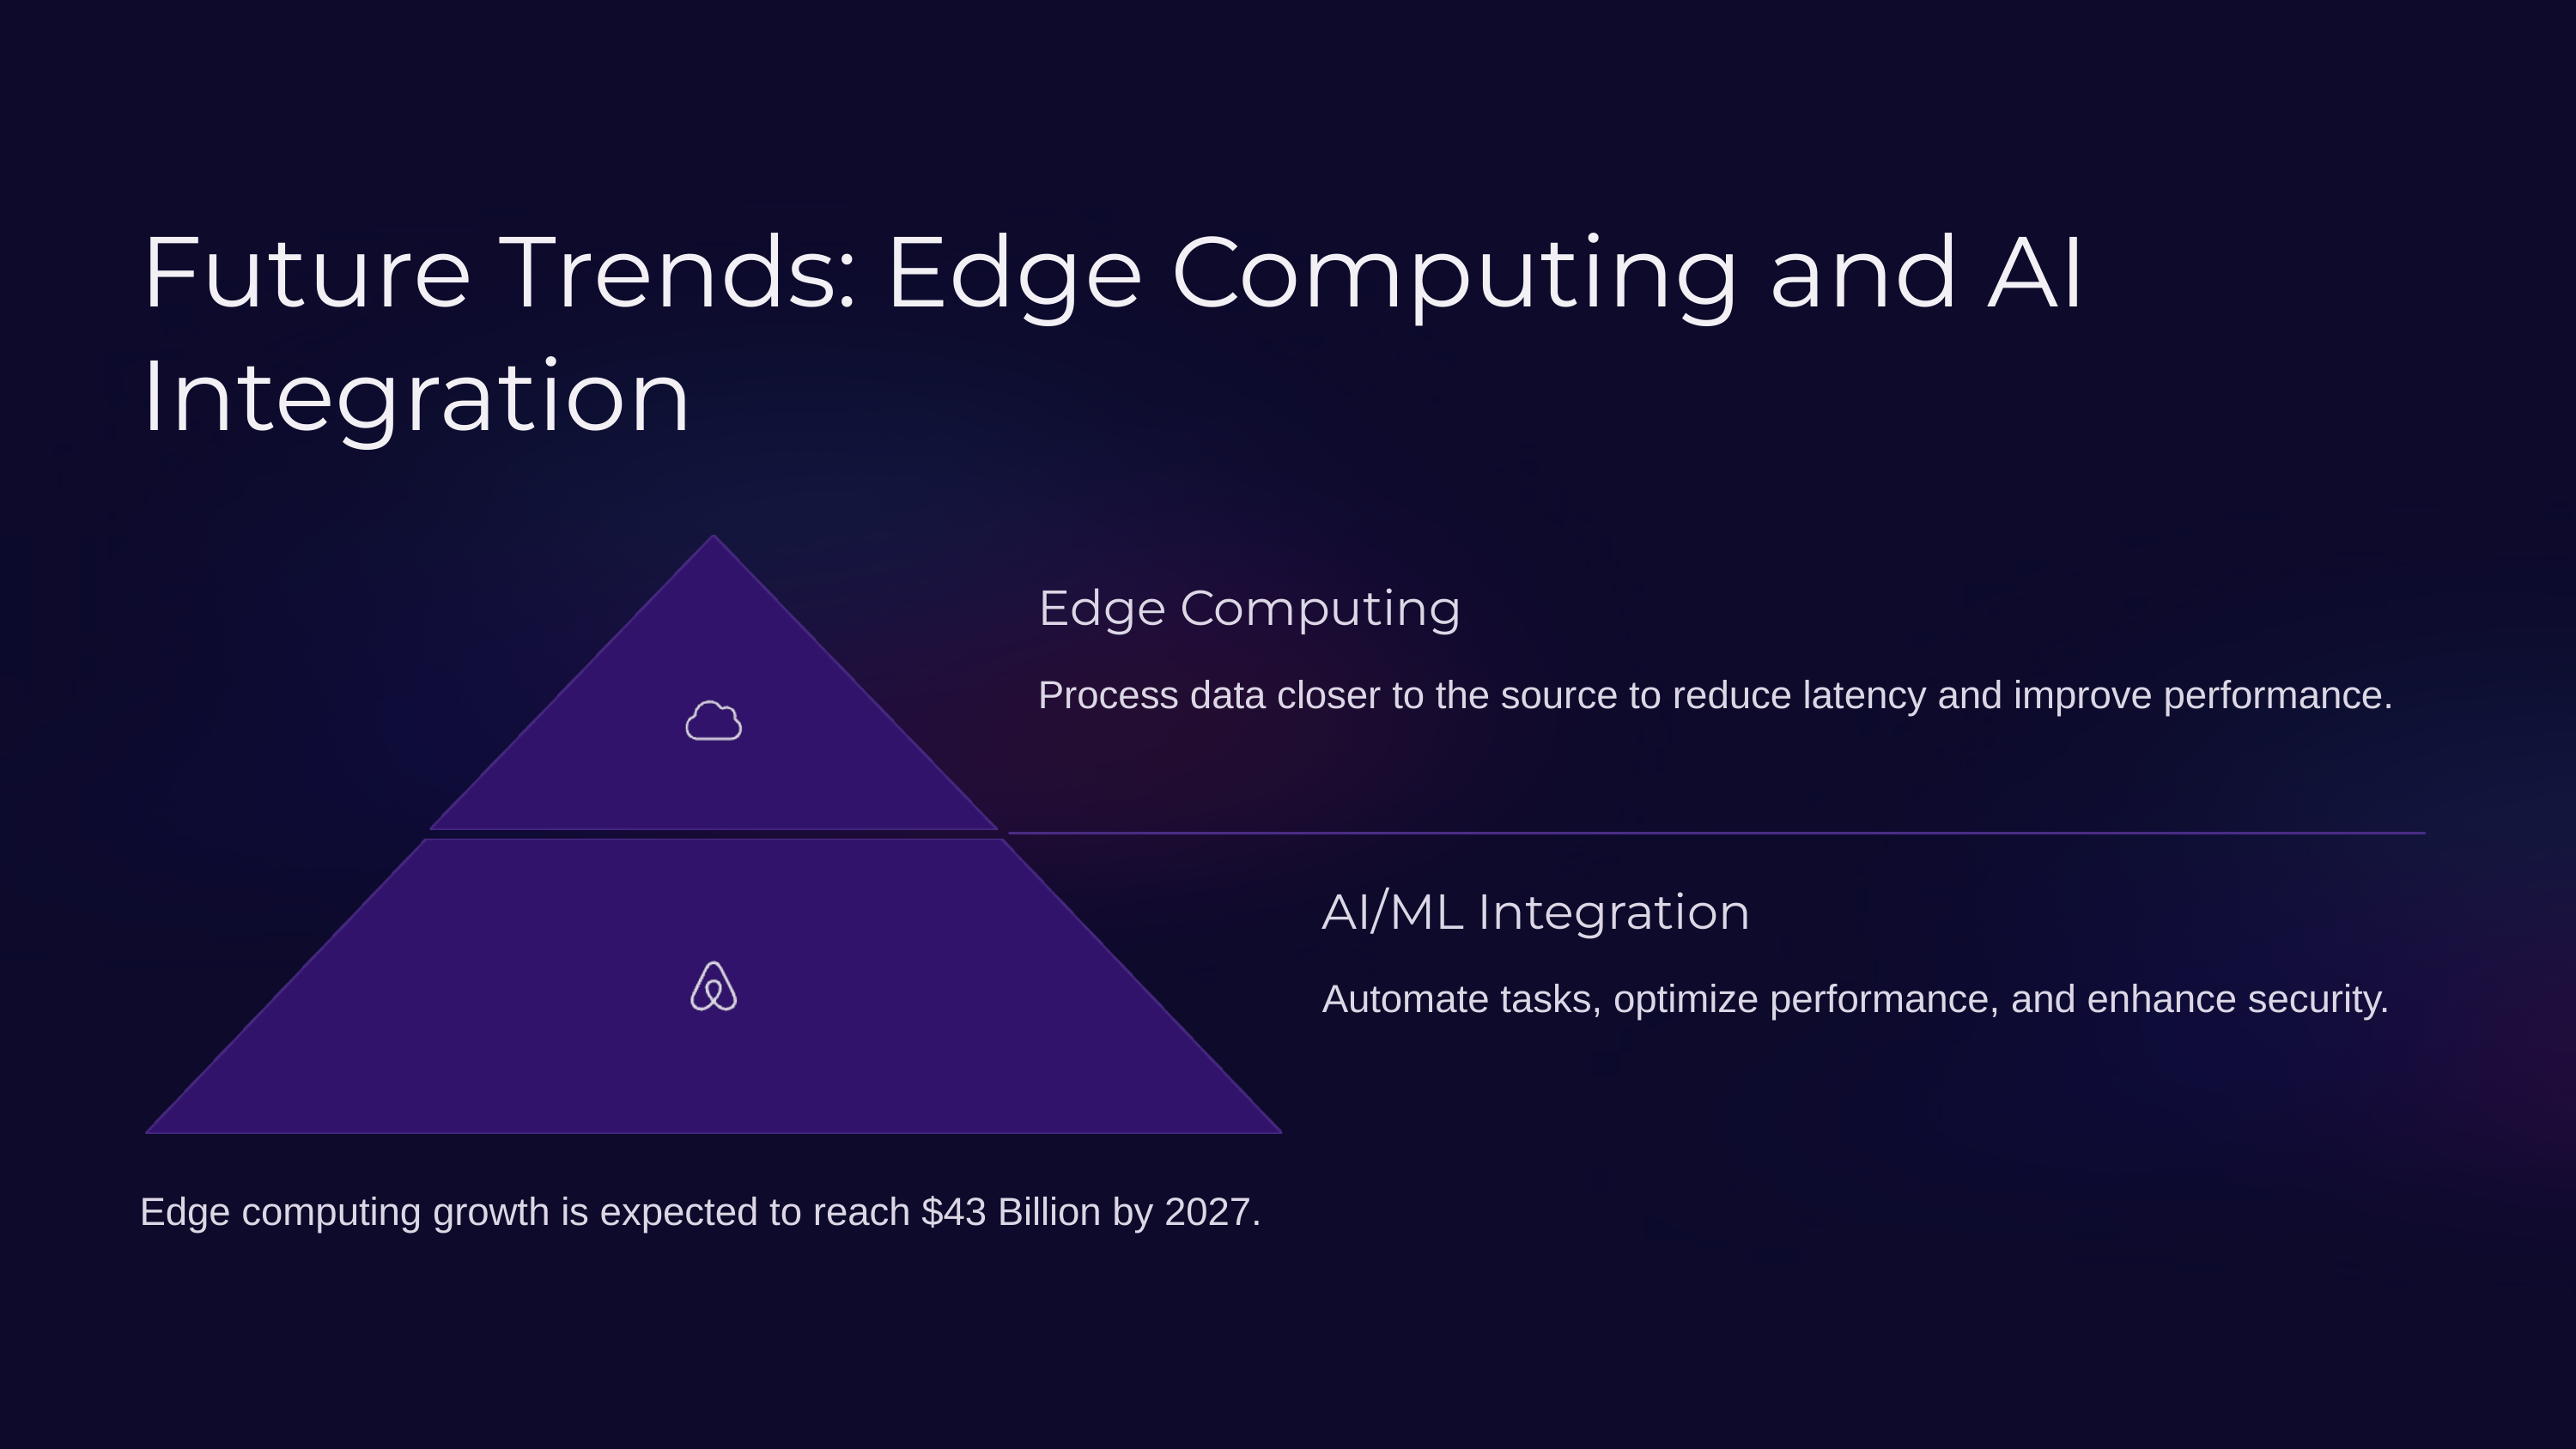

Future Trends: Edge Computing and AI Integration

Edge Computing

Process data closer to the source to reduce latency and improve performance.

AI/ML Integration

Automate tasks, optimize performance, and enhance security.

Edge computing growth is expected to reach $43 Billion by 2027.